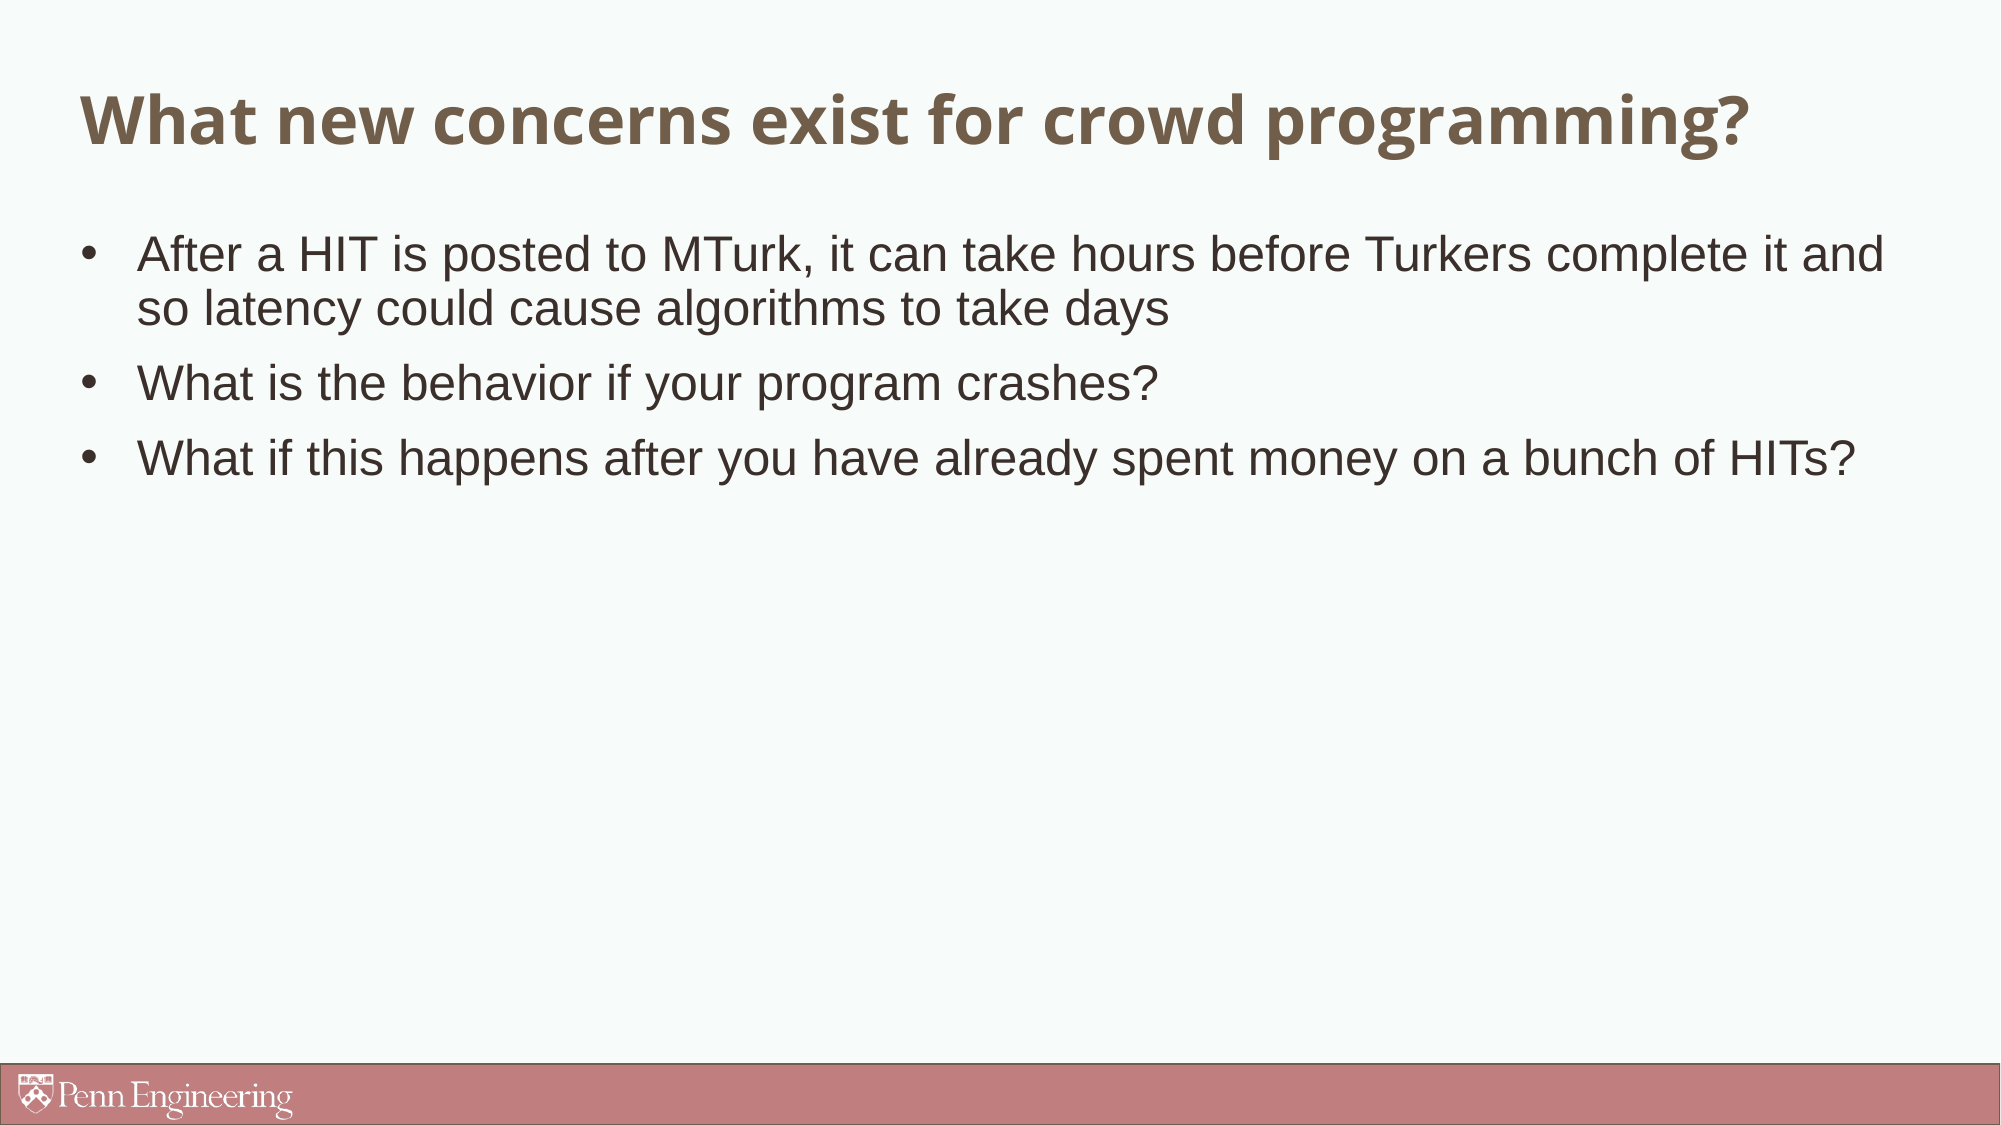

# What new concerns exist for crowd programming?
After a HIT is posted to MTurk, it can take hours before Turkers complete it and so latency could cause algorithms to take days
What is the behavior if your program crashes?
What if this happens after you have already spent money on a bunch of HITs?